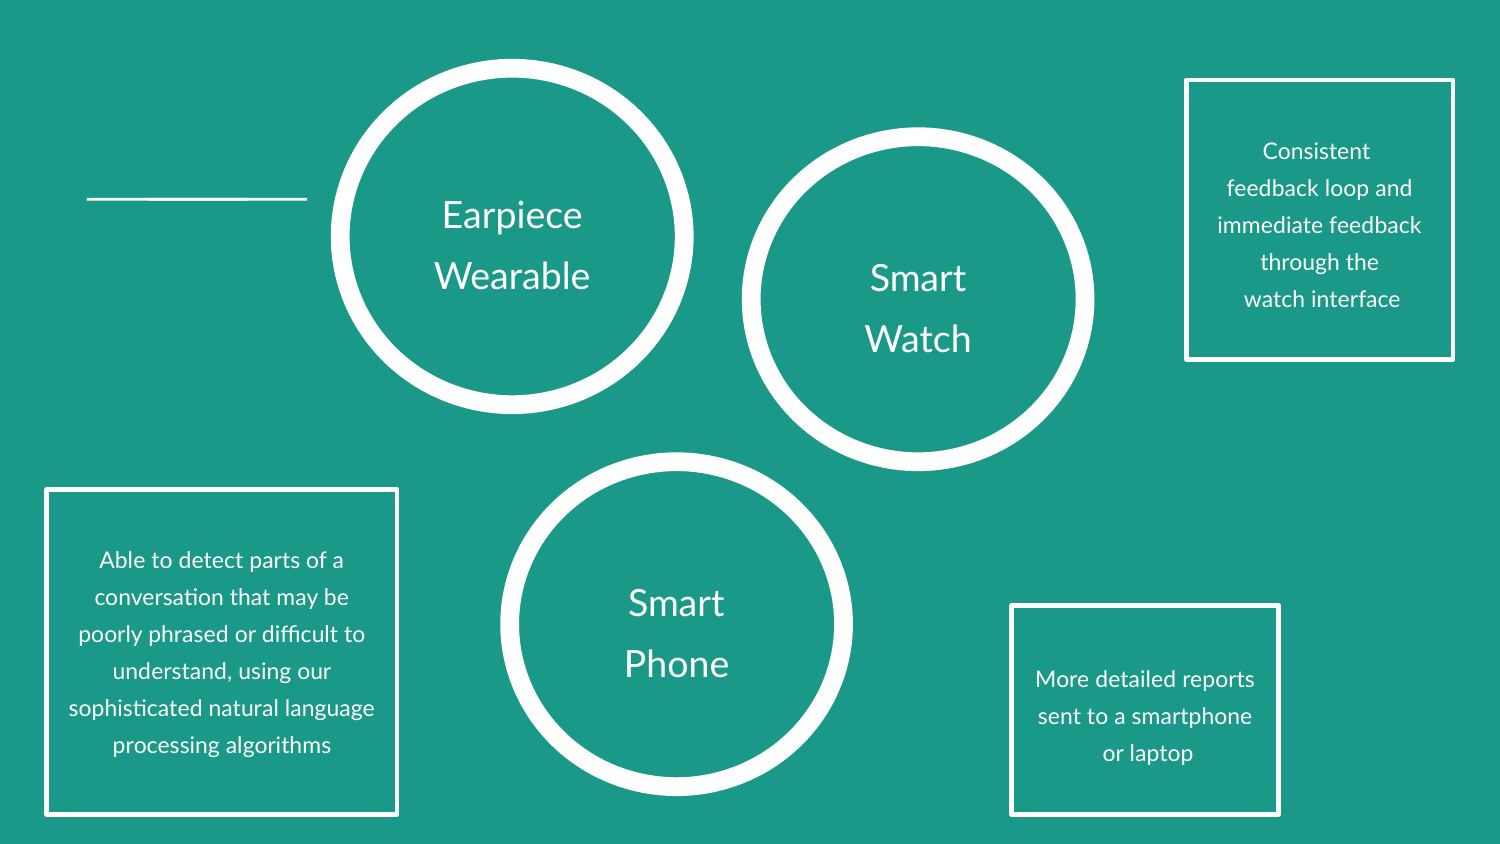

Earpiece Wearable
Consistent
feedback loop and immediate feedback through the
 watch interface
Smart Watch
Smart Phone

Able to detect parts of a conversation that may be poorly phrased or difficult to understand, using our sophisticated natural language processing algorithms

More detailed reports sent to a smartphone
 or laptop